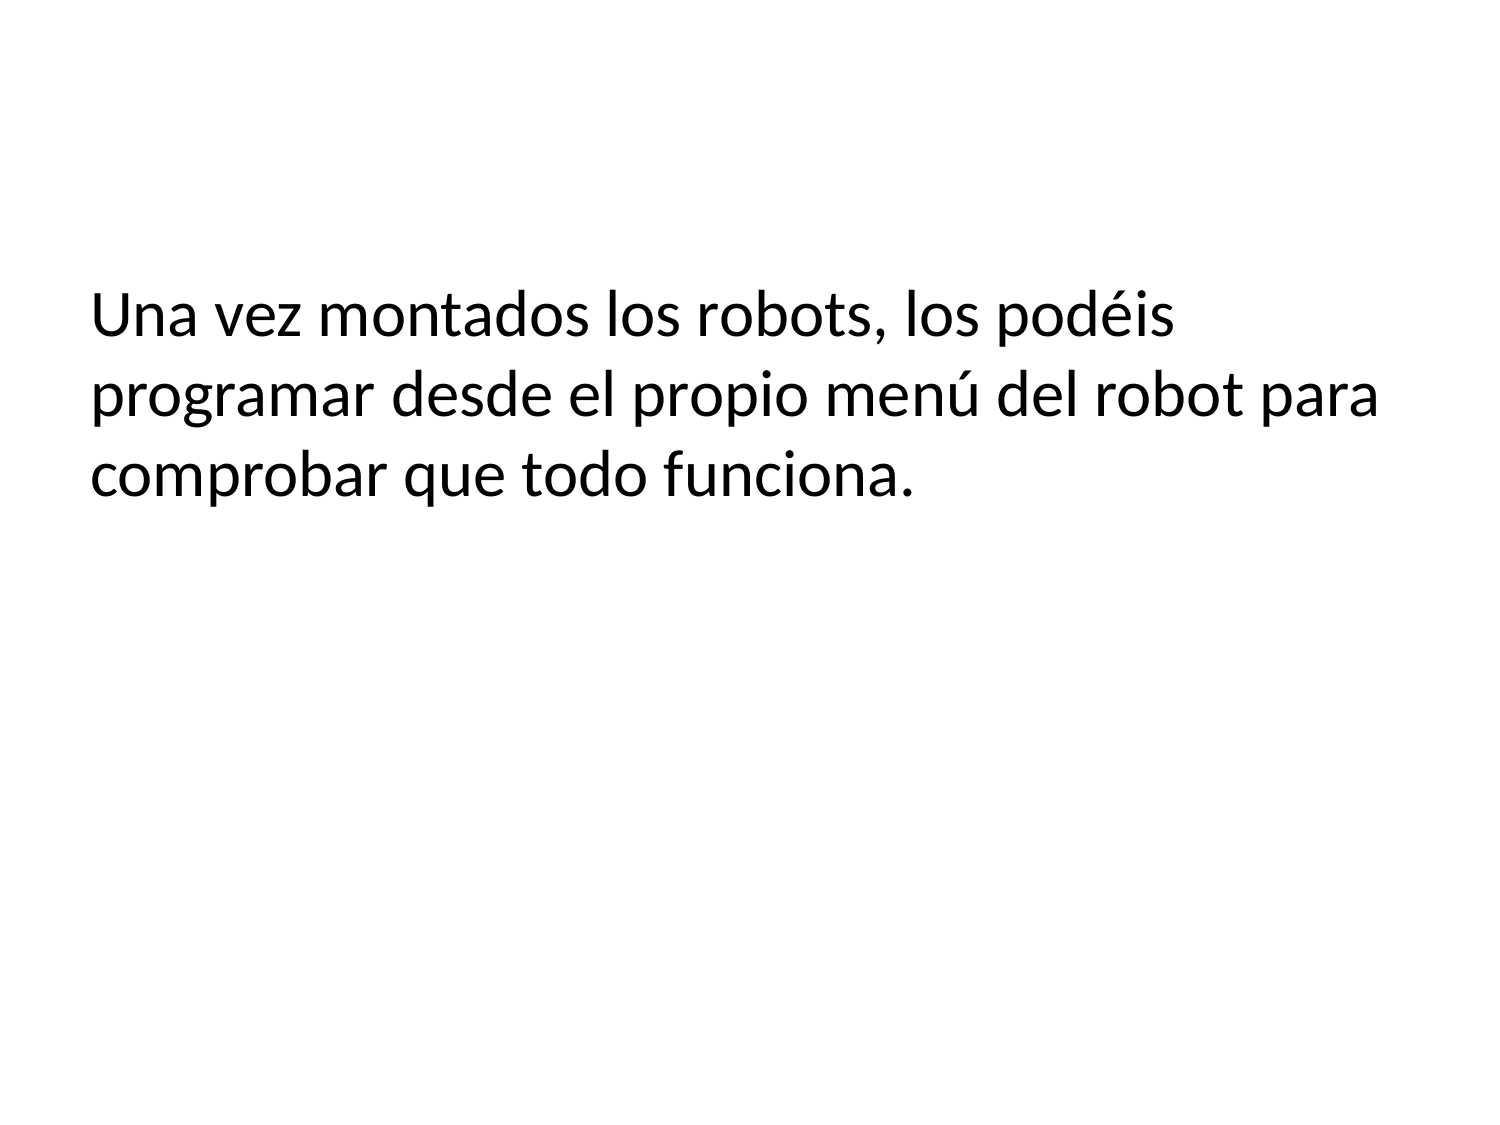

Una vez montados los robots, los podéis programar desde el propio menú del robot para comprobar que todo funciona.